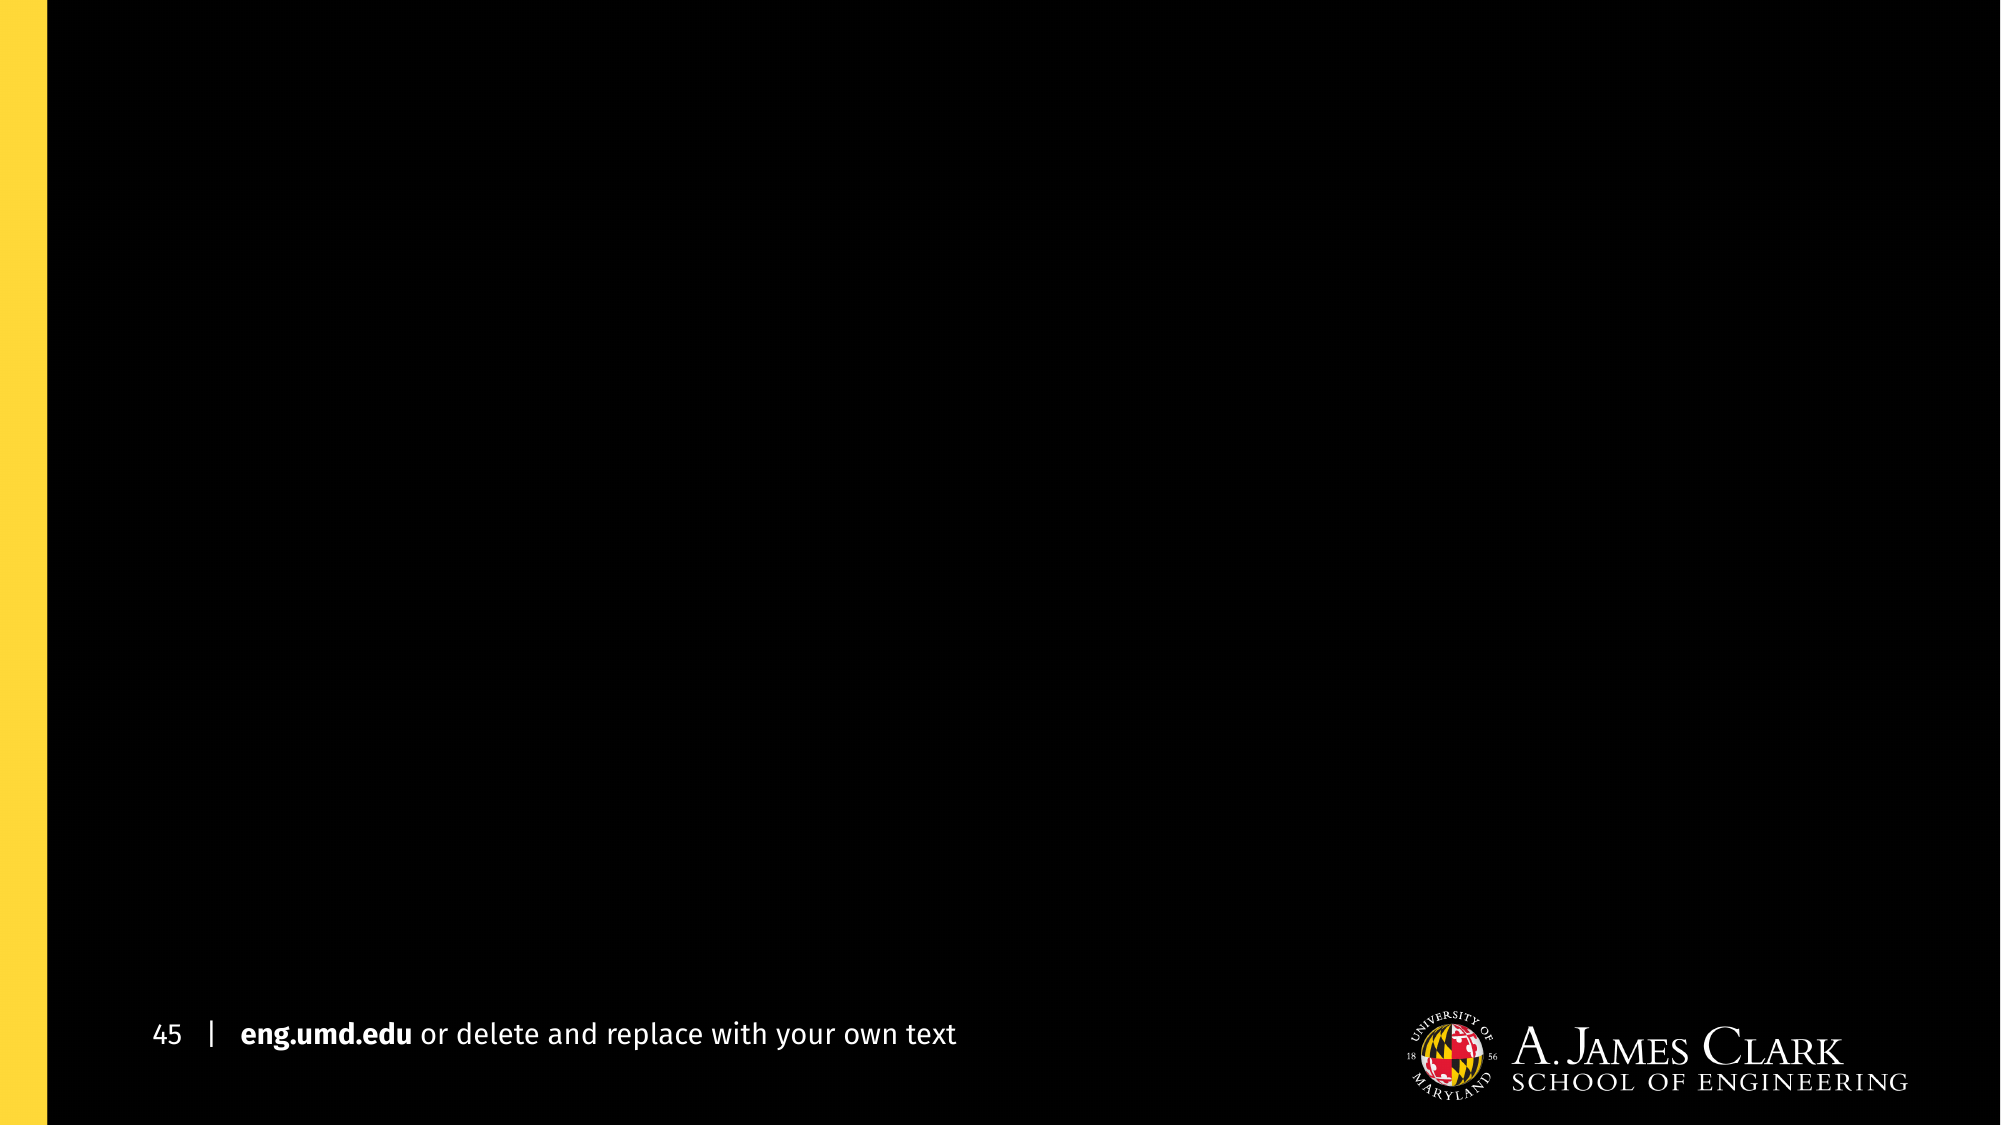

#

45   |   eng.umd.edu or delete and replace with your own text